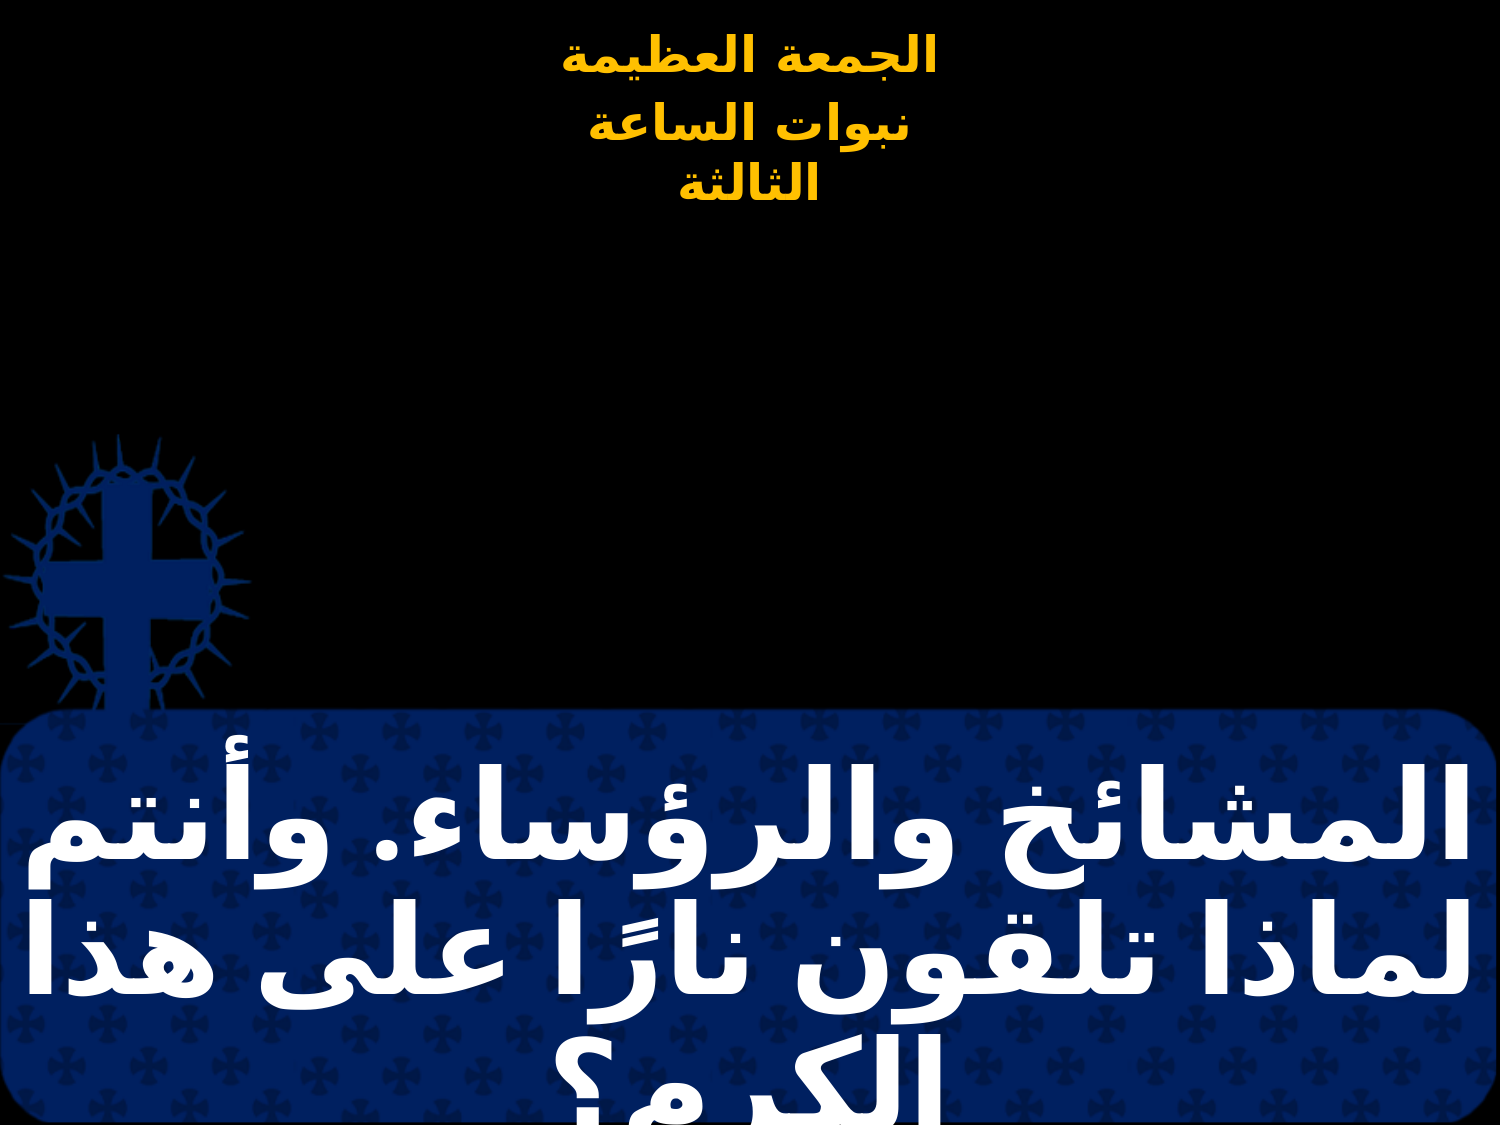

# المشائخ والرؤساء. وأنتم لماذا تلقون نارًا على هذا الكرم؟